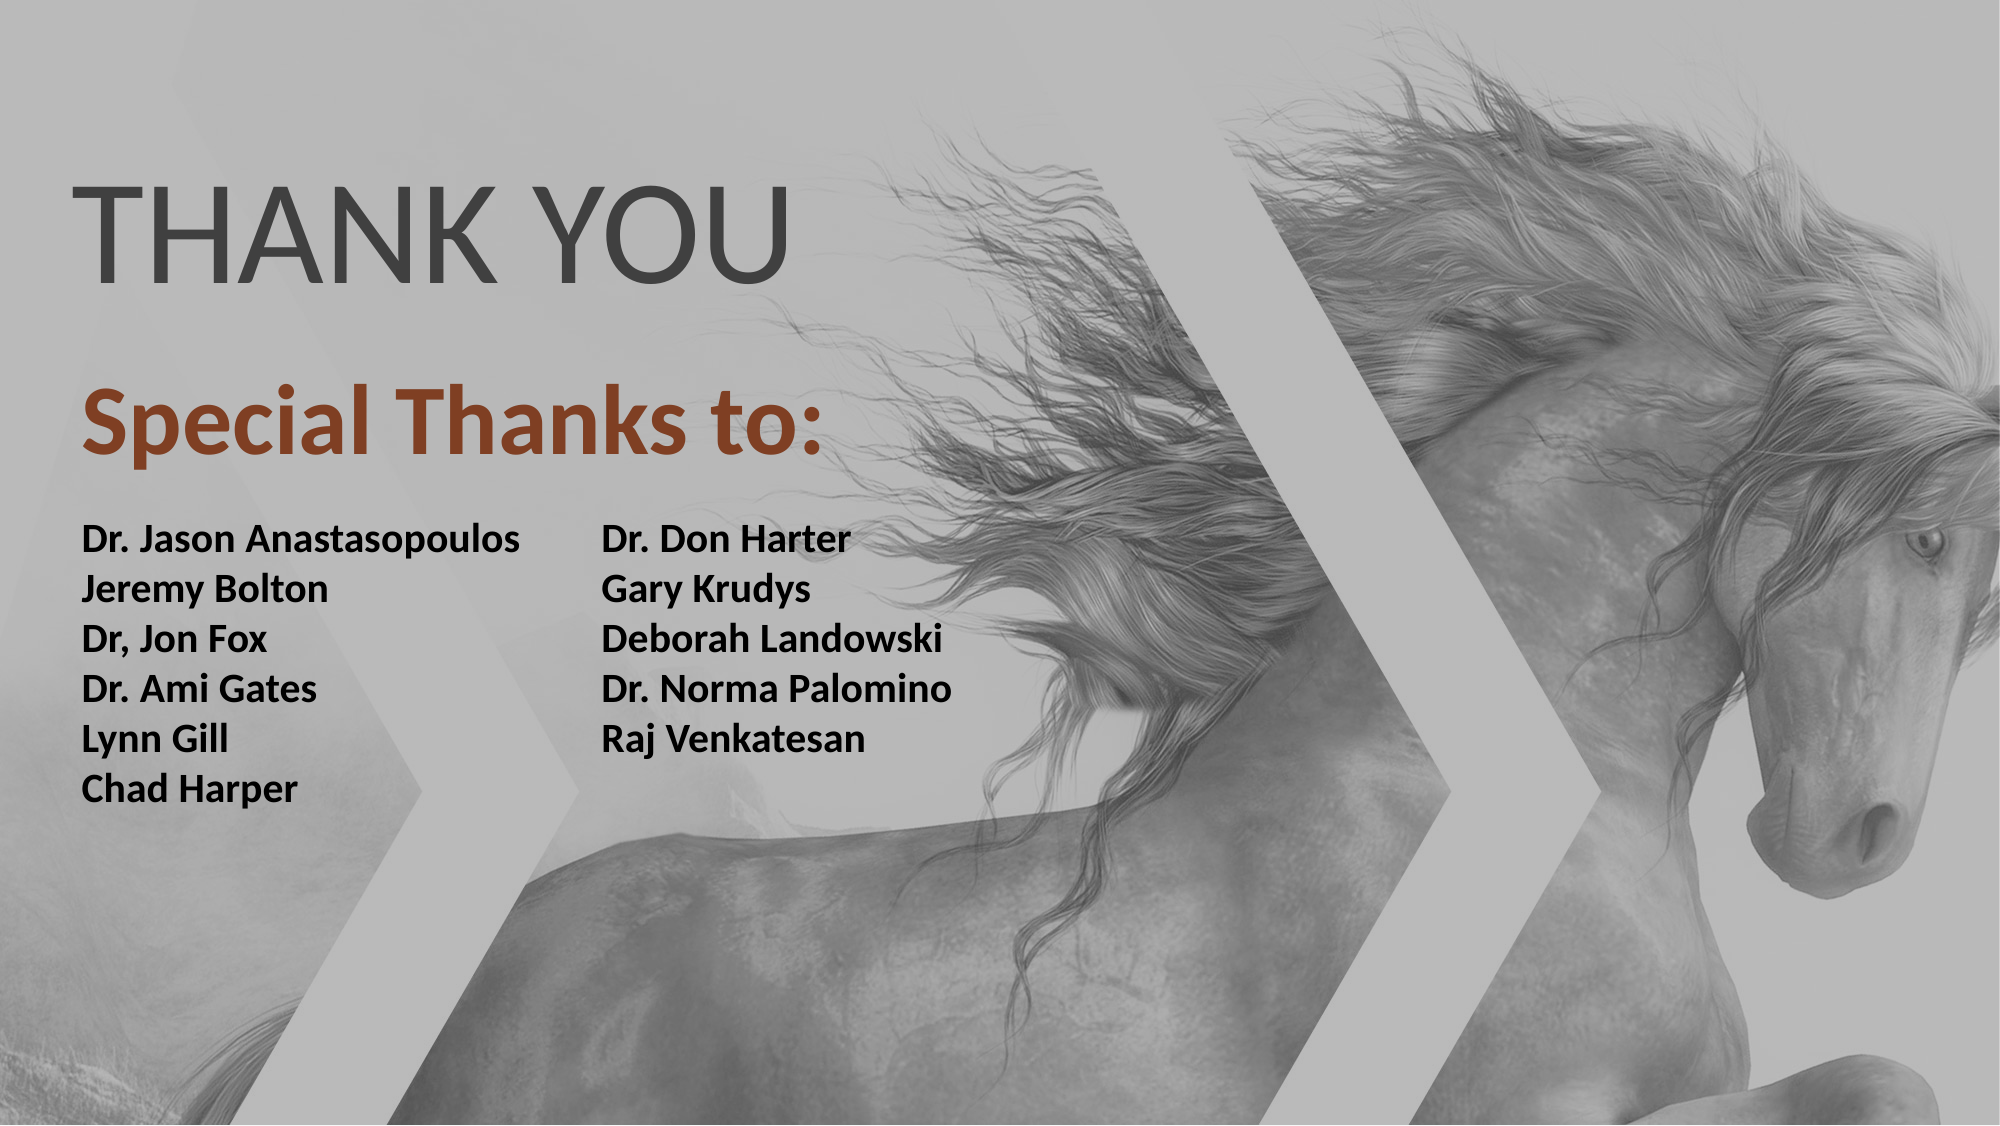

# THANK YOU
Special Thanks to:
Dr. Jason Anastasopoulos
Jeremy Bolton
Dr, Jon Fox
Dr. Ami Gates
Lynn Gill
Chad Harper
Dr. Don Harter
Gary Krudys
Deborah Landowski
Dr. Norma Palomino
Raj Venkatesan